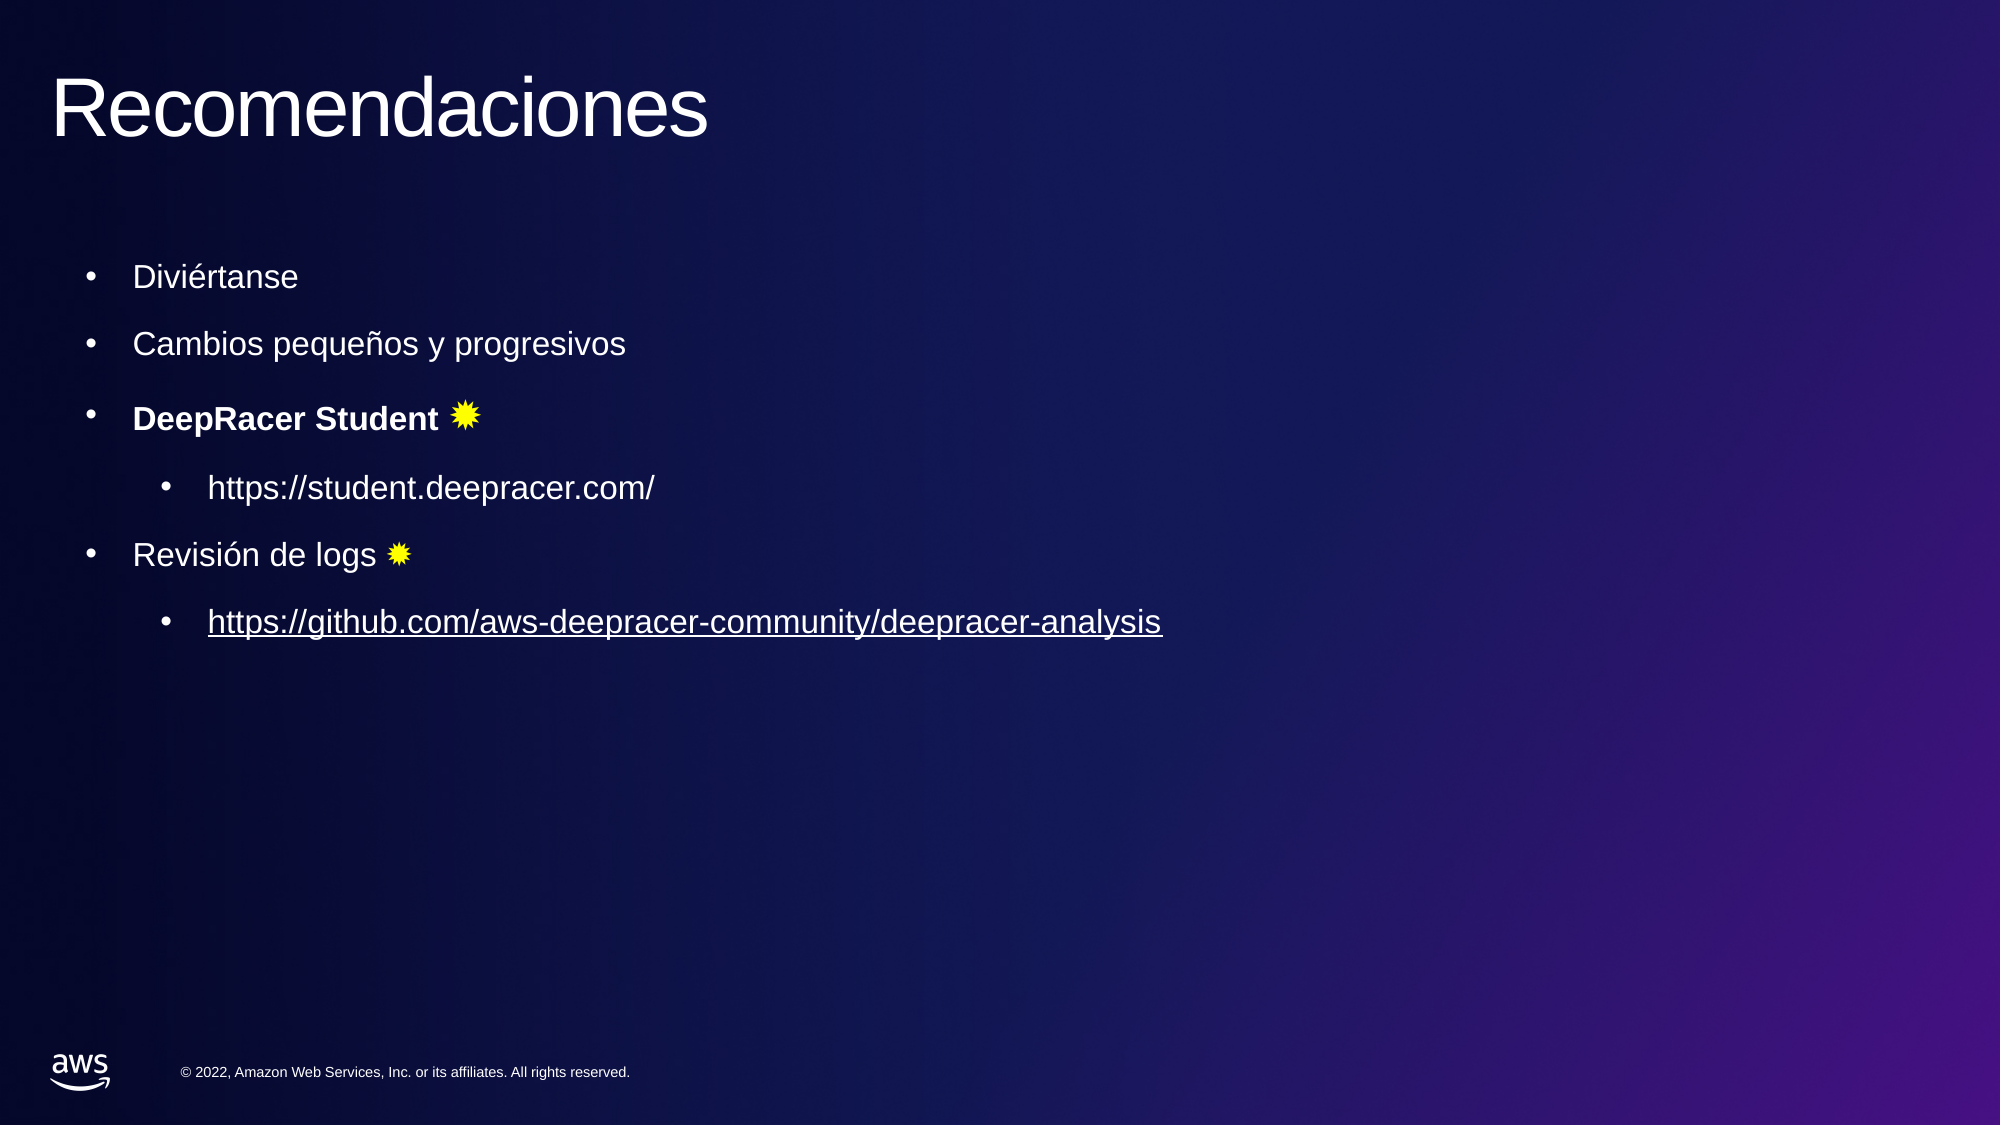

# Recomendaciones
Diviértanse
Cambios pequeños y progresivos
DeepRacer Student ✹
https://student.deepracer.com/
Revisión de logs ✹
https://github.com/aws-deepracer-community/deepracer-analysis